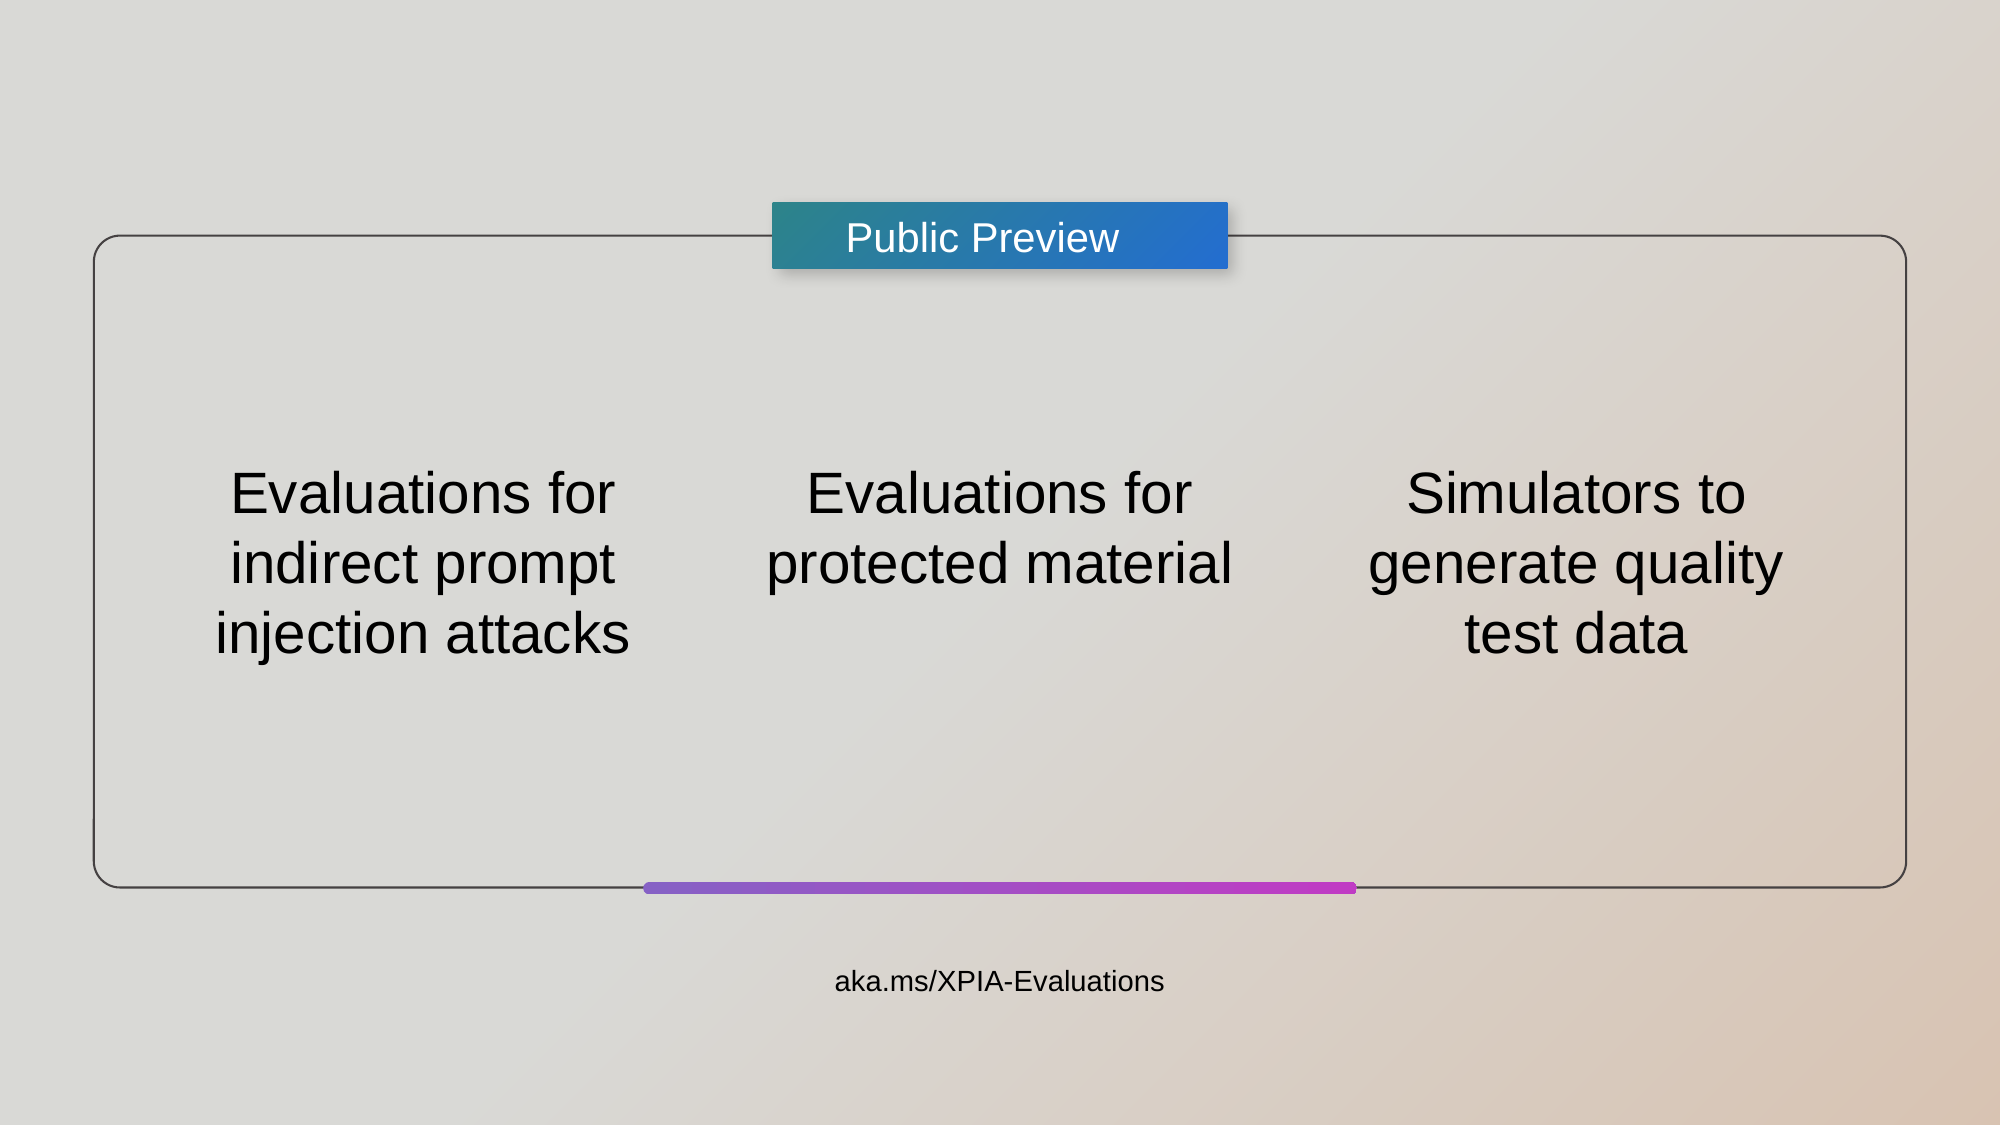

Public Preview

Evaluations for indirect prompt injection attacks
Evaluations for protected material
Simulators to generate quality test data

aka.ms/XPIA-Evaluations